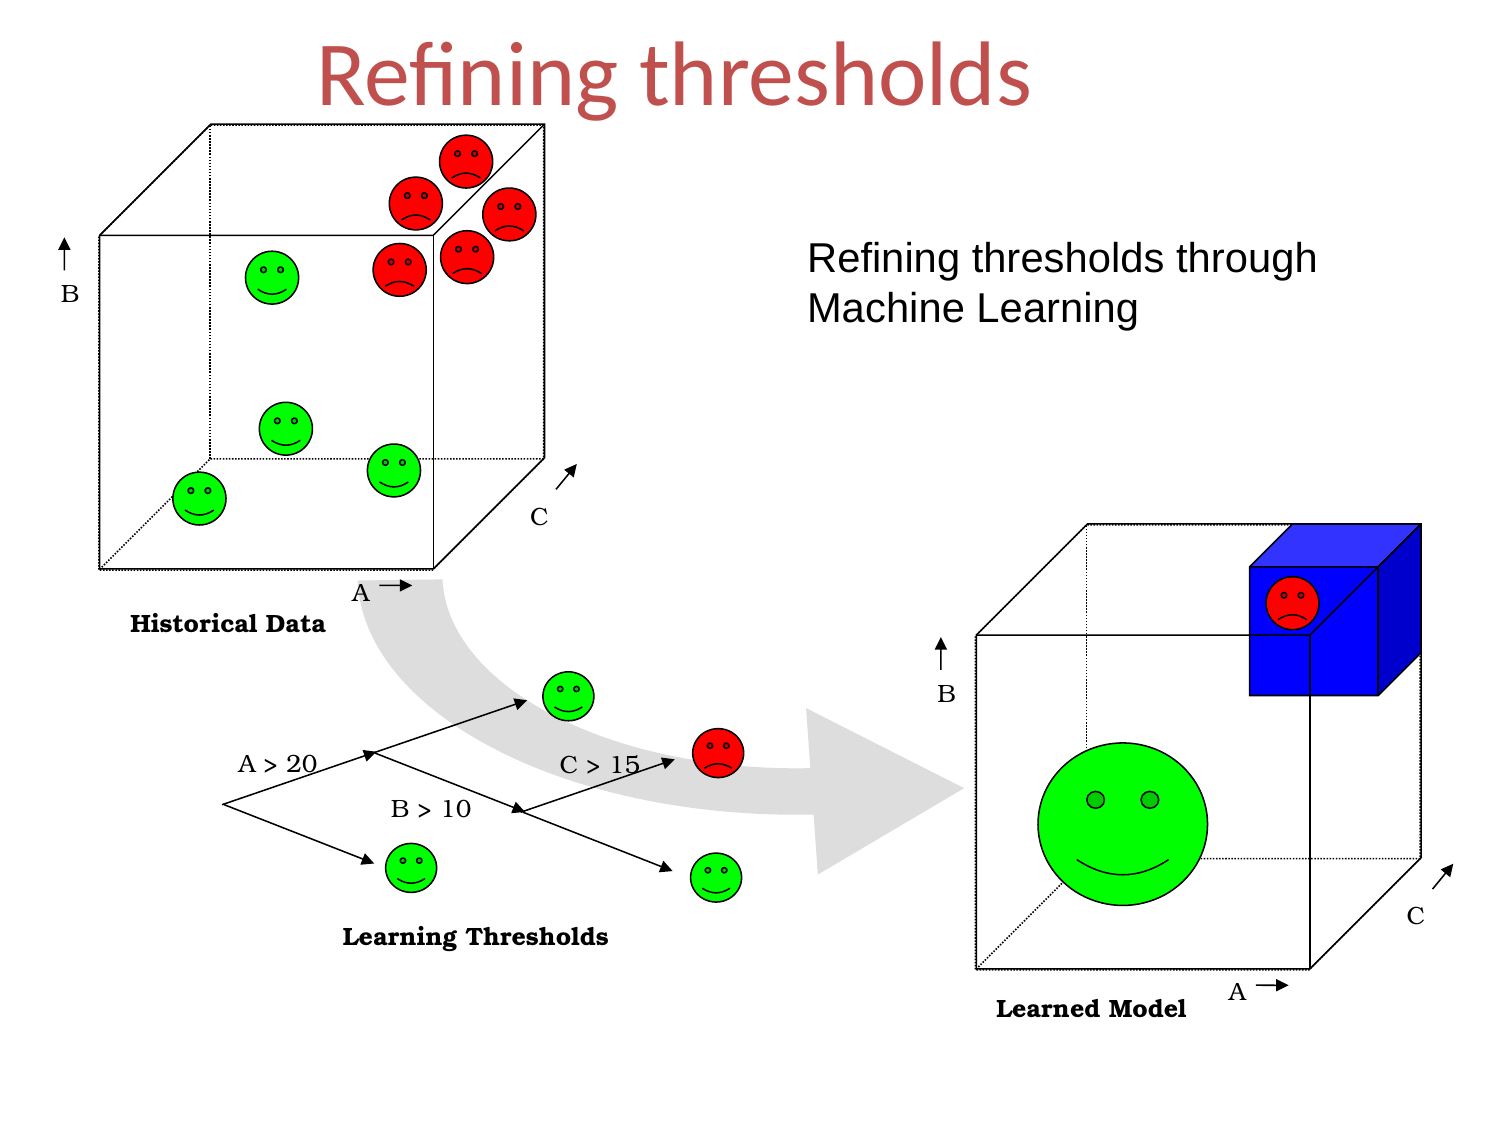

Refining thresholds

B

C
A

Refining thresholds through
Machine Learning

B

C
A

Historical Data

A > 20
C > 15

B > 10

Learning Thresholds
Learned Model